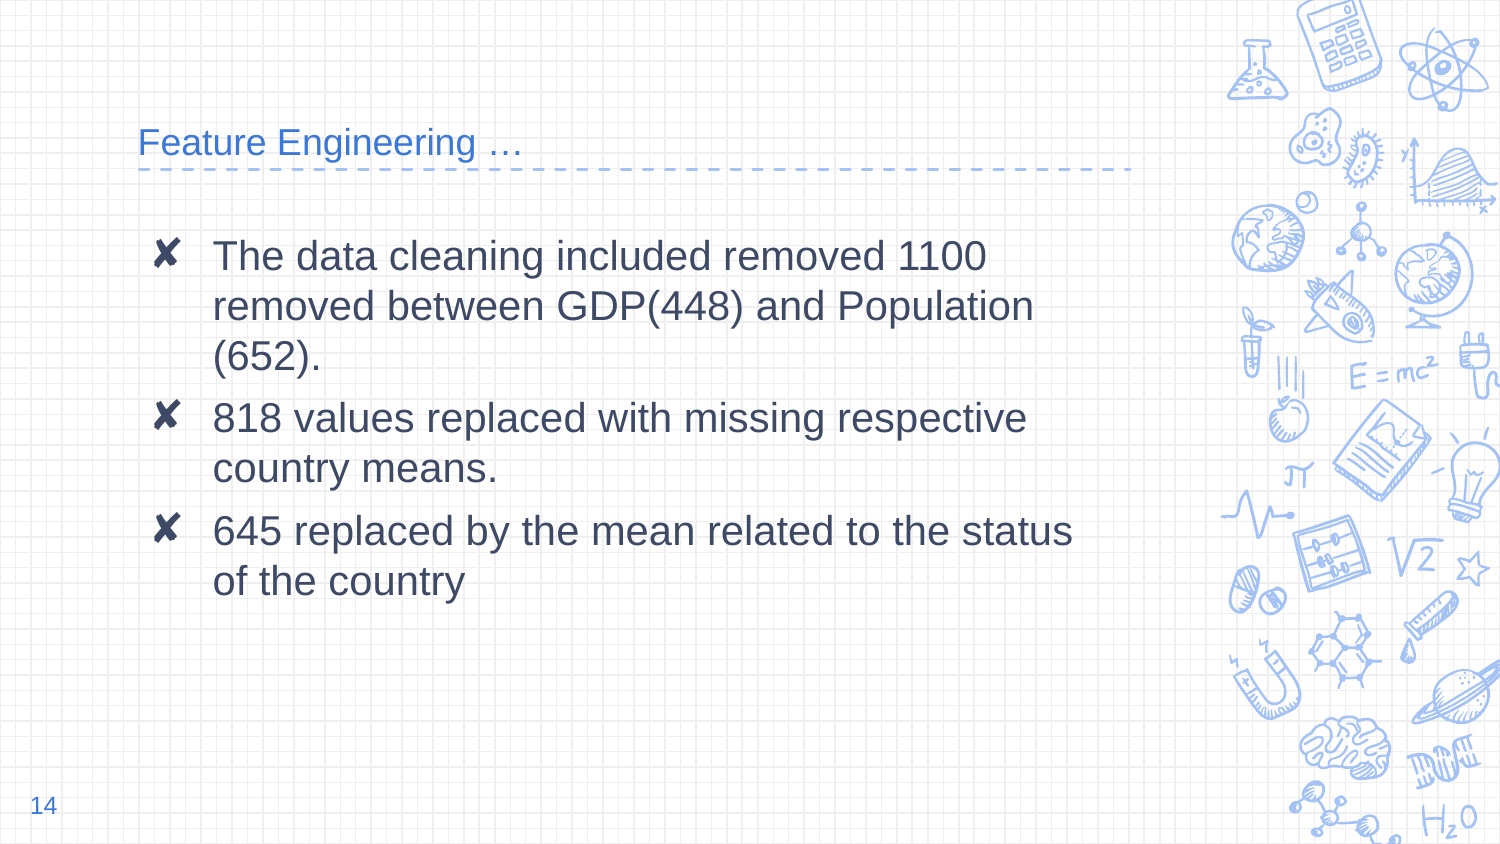

# Feature Engineering …
The data cleaning included removed 1100 removed between GDP(448) and Population (652).
818 values replaced with missing respective country means.
645 replaced by the mean related to the status of the country

14